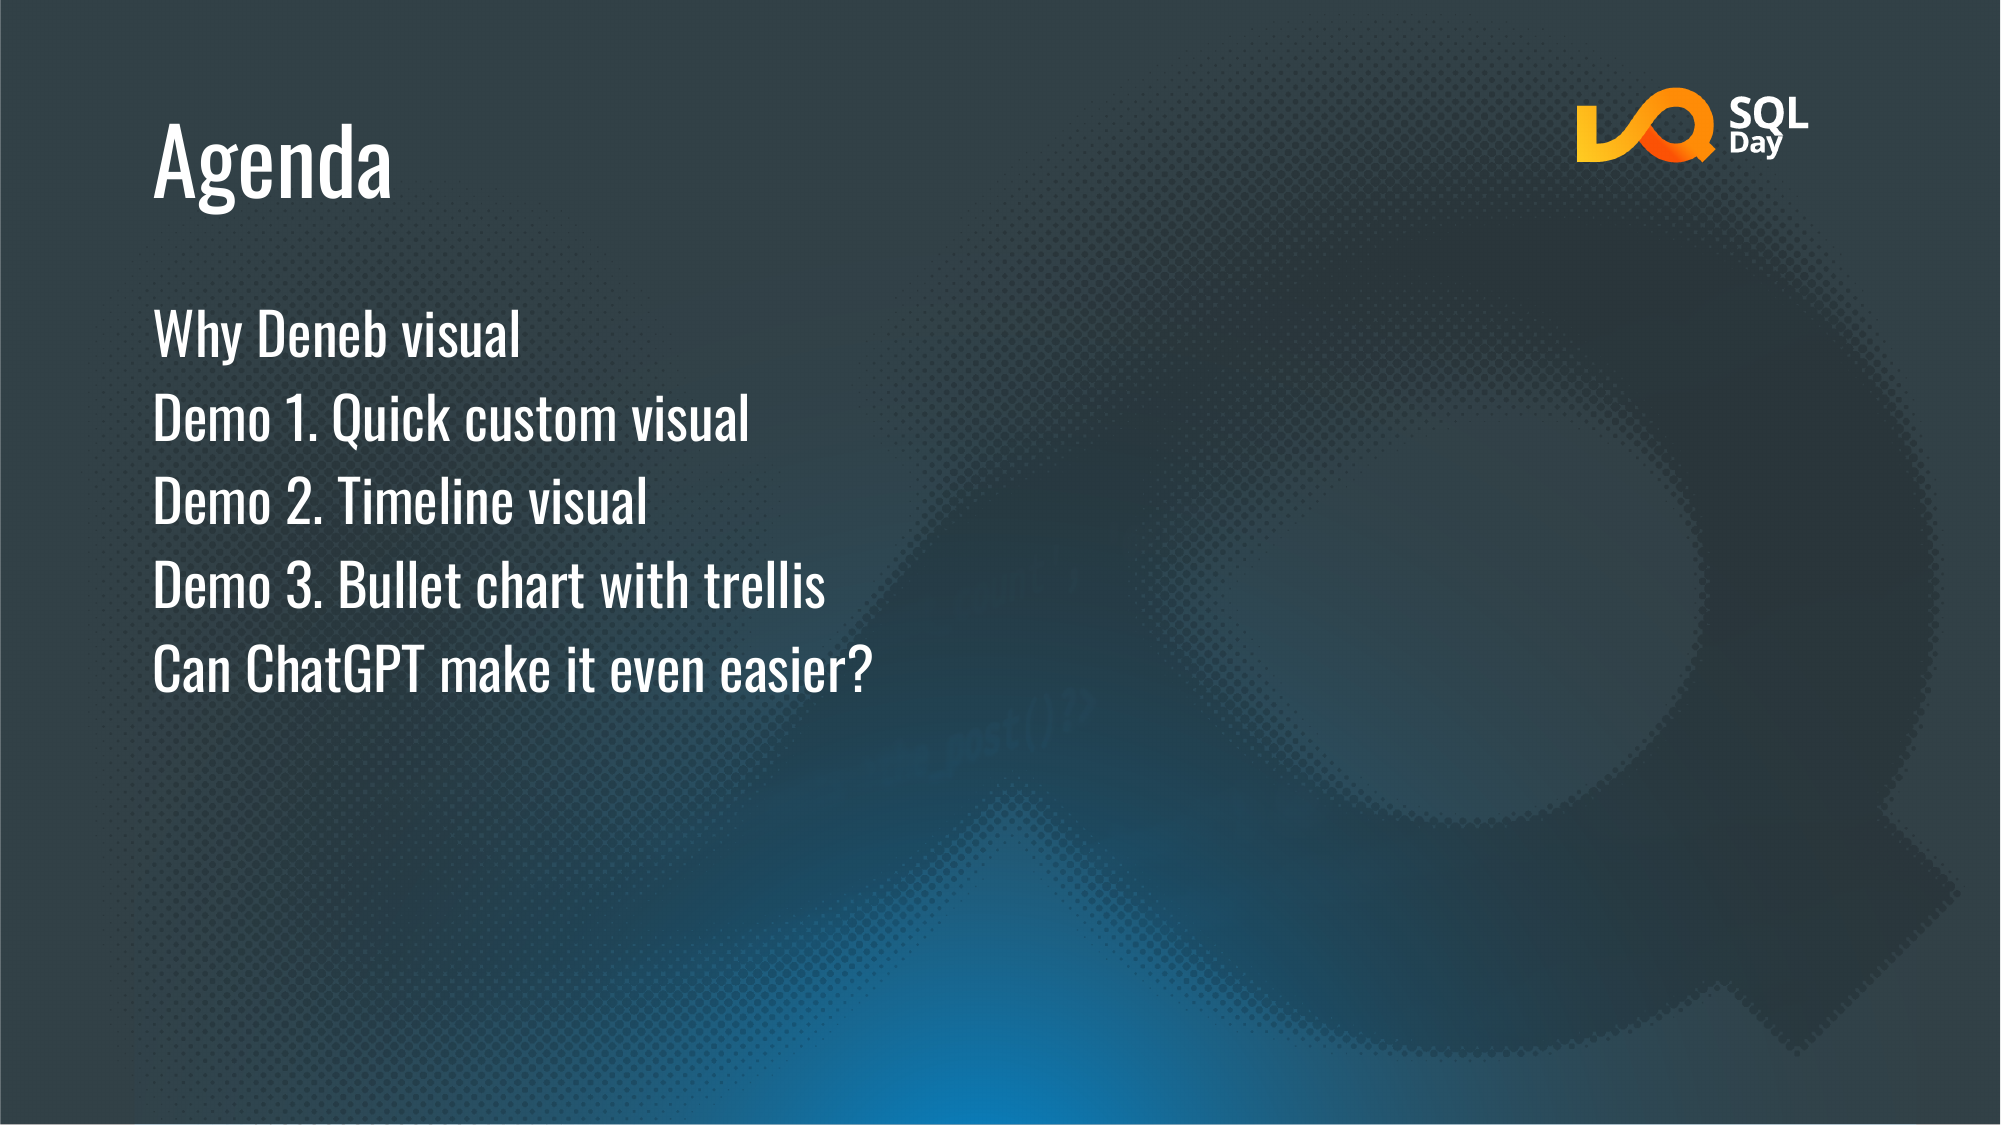

# Agenda
Why Deneb visual
Demo 1. Quick custom visual
Demo 2. Timeline visual
Demo 3. Bullet chart with trellis
Can ChatGPT make it even easier?